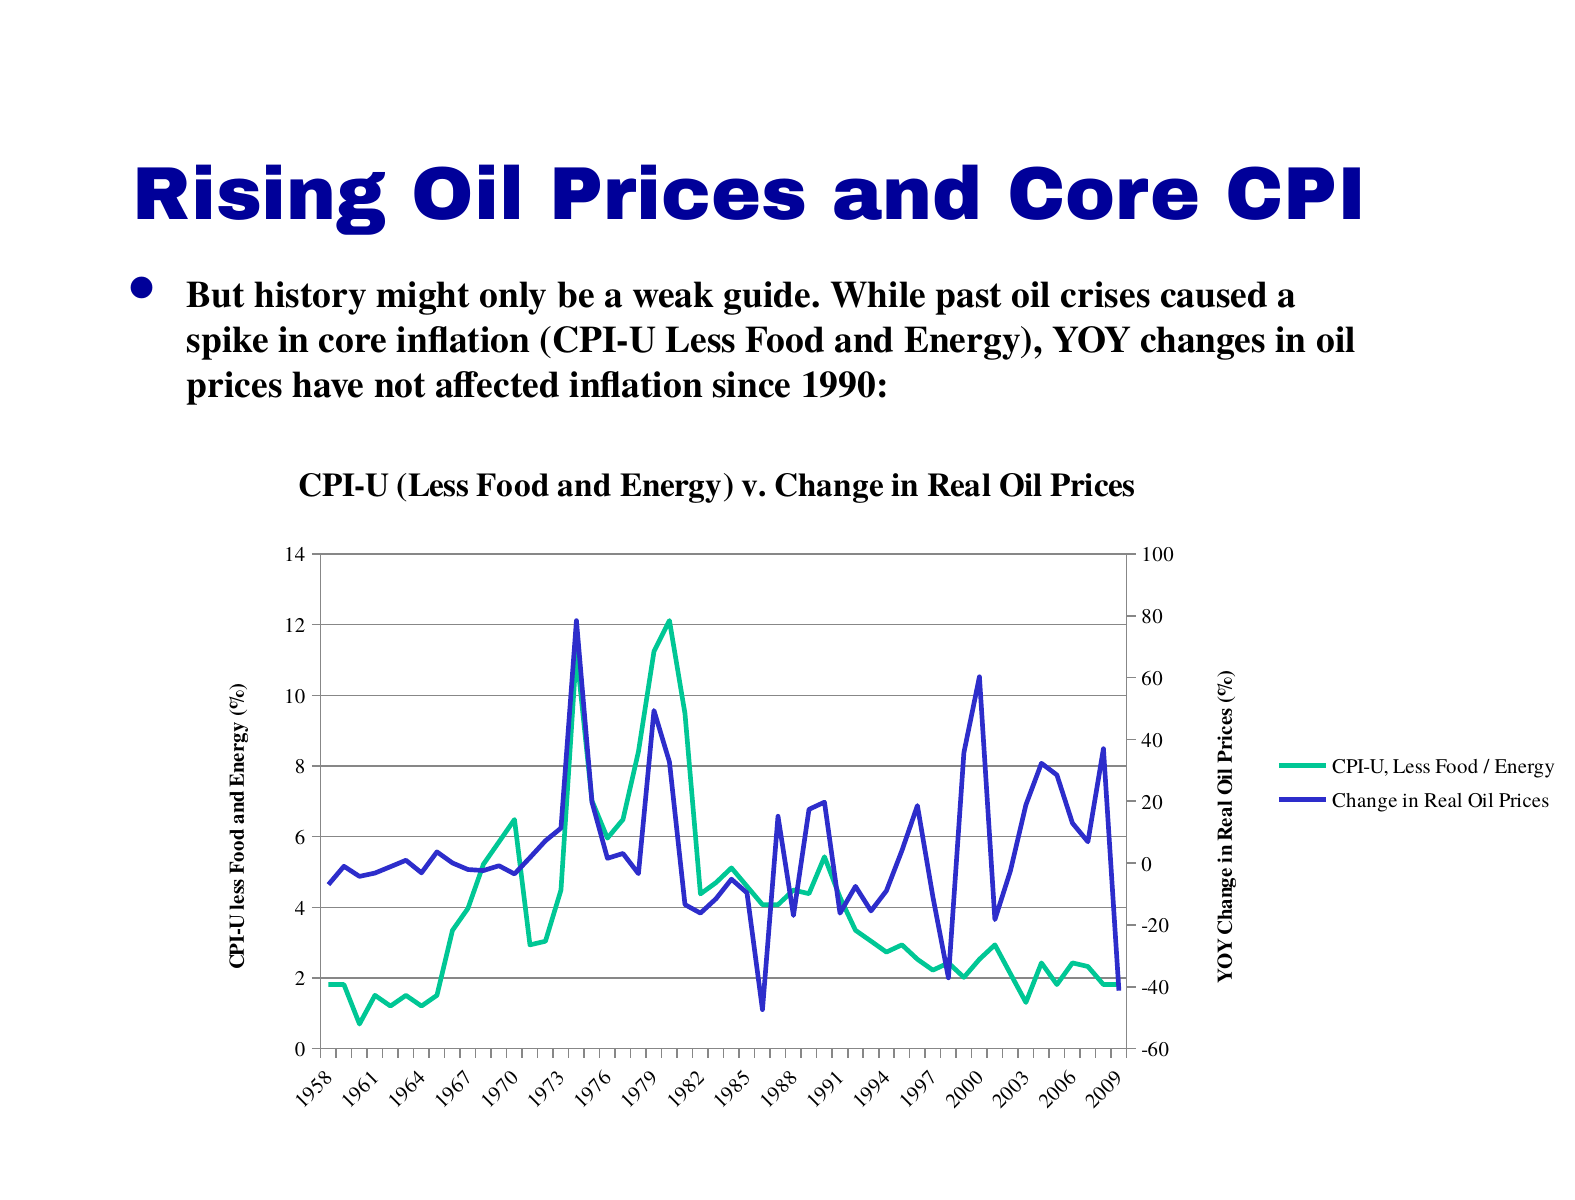

# Rising Oil Prices and Core CPI
But history might only be a weak guide. While past oil crises caused a spike in core inflation (CPI-U Less Food and Energy), YOY changes in oil prices have not affected inflation since 1990:

### Chart: CPI-U (Less Food and Energy) v. Change in Real Oil Prices

| Category |  |  |
|---|---|---|
| 1958 | 1.813554121645827 | -6.940451745379892 |
| 1959 | 1.813554121645827 | -1.01500441306265 |
| 1960 | 0.6981874081566586 | -4.2799821667409805 |
| 1961 | 1.5090270405242459 | -3.213786679087084 |
| 1962 | 1.2054108080999337 | -1.1549566891241638 |
| 1963 | 1.508113459280858 | 0.9250243427458615 |
| 1964 | 1.2054108080999337 | -3.1355523396044527 |
| 1965 | 1.5090270405242459 | 3.6354581673306767 |
| 1966 | 3.348099005231098 | 0.04805382027872619 |
| 1967 | 3.969117732153521 | -2.065321805955821 |
| 1968 | 5.219861439027691 | -2.4031387935262494 |
| 1969 | 5.848659549749935 | -0.8542713567839096 |
| 1970 | 6.483117476702116 | -3.4972123669538777 |
| 1971 | 2.93717278506592 | 1.785714285714256 |
| 1972 | 3.0392893344959178 | 7.223942208462342 |
| 1973 | 4.4875106620002345 | 11.3089509143407 |
| 1974 | 11.23569332027914 | 78.42628620838742 |
| 1975 | 7.014262027327578 | 19.74800096922703 |
| 1976 | 5.955767896103414 | 1.5580736543909346 |
| 1977 | 6.484066742000483 | 3.128113169954183 |
| 1978 | 8.40671370328623 | -3.419629057187015 |
| 1979 | 11.238643423805048 | 49.369873974794956 |
| 1980 | 12.115158931997168 | 32.73068166599621 |
| 1981 | 9.482900379888575 | -13.409343154071244 |
| 1982 | 4.379187790729612 | -16.16173386157059 |
| 1983 | 4.6975235048280775 | -11.521890201528851 |
| 1984 | 5.1153736170828505 | -5.215205780710011 |
| 1985 | 4.593243102930944 | -9.612197547232359 |
| 1986 | 4.073913025166109 | -47.378071140447375 |
| 1987 | 4.07339679412215 | 15.156794425087122 |
| 1988 | 4.489170224221462 | -16.94402420574879 |
| 1989 | 4.3854078051519485 | 17.37704918032759 |
| 1990 | 5.430089889100612 | 19.70825574177529 |
| 1991 | 4.281024466802681 | -16.178376976924763 |
| 1992 | 3.349846272264756 | -7.516238787503903 |
| 1993 | 3.0410315820967555 | -15.451505016722557 |
| 1994 | 2.7332423770038528 | -8.939873417721518 |
| 1995 | 2.938503804875303 | 4.083405734144233 |
| 1996 | 2.5284927711694882 | 18.614357262103535 |
| 1997 | 2.2221327330086194 | -10.90781140042224 |
| 1998 | 2.426372758449215 | -37.08530805687204 |
| 1999 | 2.0178933175396985 | 35.71876961707476 |
| 2000 | 2.528594687349828 | 60.26827012025965 |
| 2001 | 2.9384014812343207 | -18.26839826839823 |
| 2002 | 2.1200129236123244 | -2.4717514124293793 |
| 2003 | 1.3074242501680884 | 18.82693700217233 |
| 2004 | 2.426372758449215 | 32.29737964655769 |
| 2005 | 1.8141635818466224 | 28.512206356517723 |
| 2006 | 2.42627074055606 | 12.939068100358398 |
| 2007 | 2.324252745728918 | 6.902570612503967 |
| 2008 | 1.8141631770225208 | 37.019444856760494 |
| 2009 | 1.814670624594883 | -41.24146896327592 |